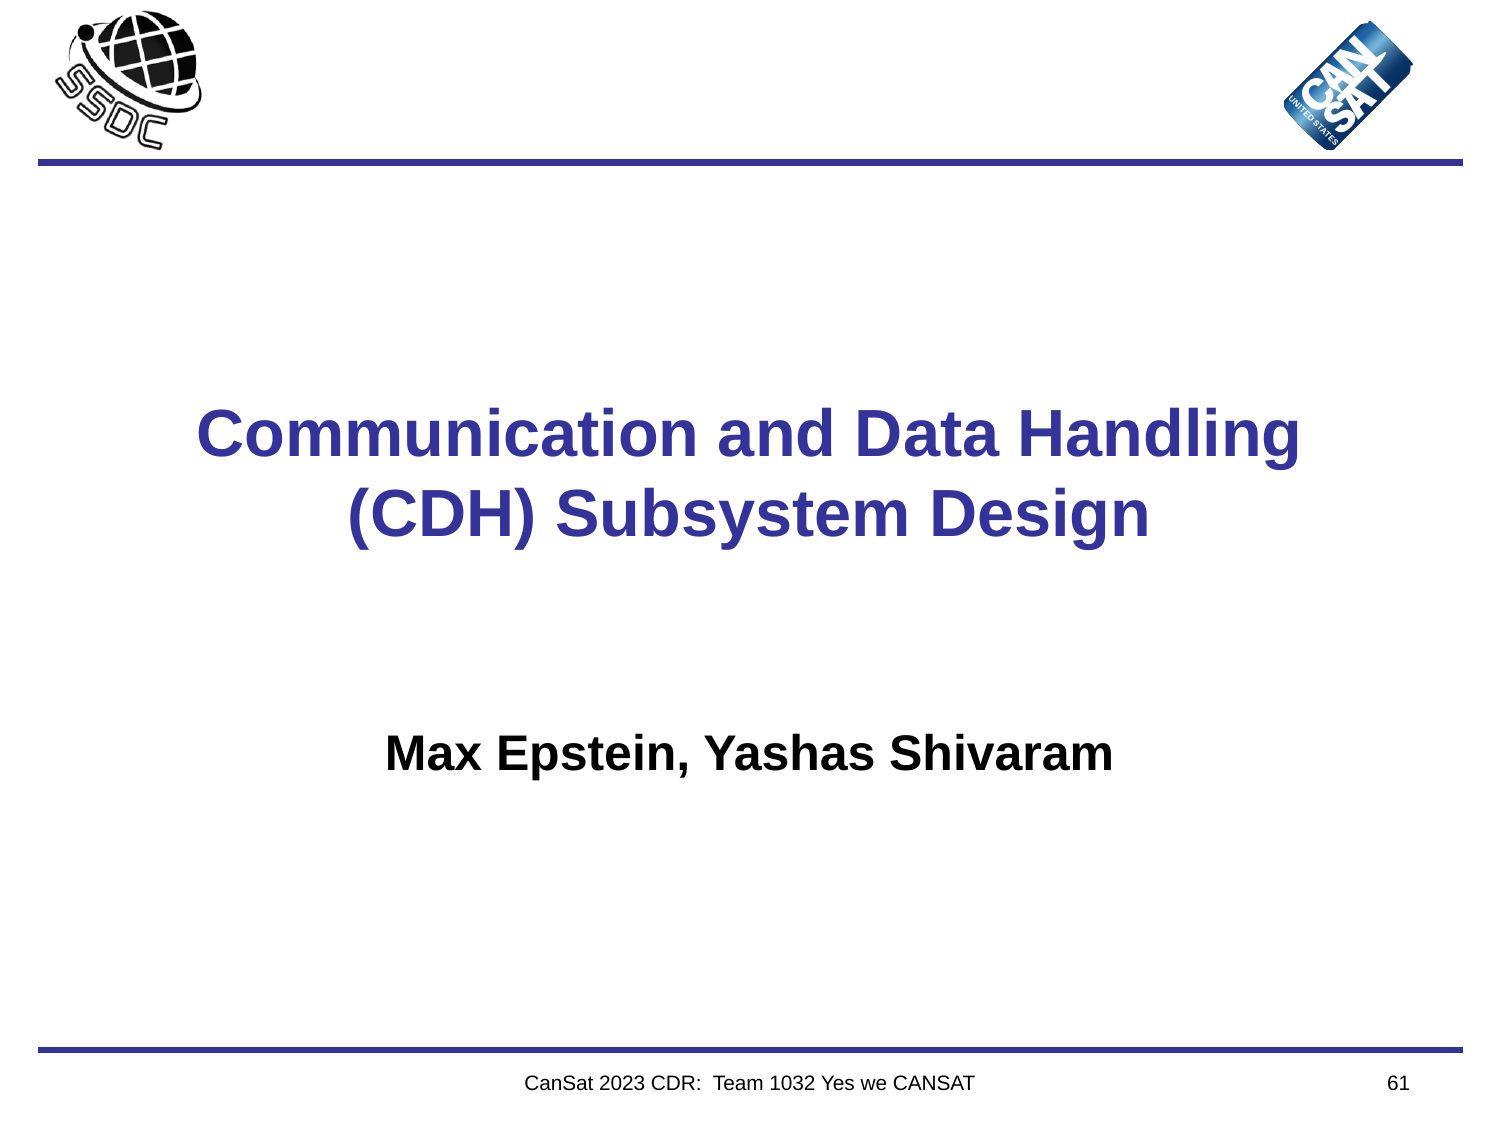

# Communication and Data Handling (CDH) Subsystem Design
Max Epstein, Yashas Shivaram
CanSat 2023 CDR:  Team 1032 Yes we CANSAT
61